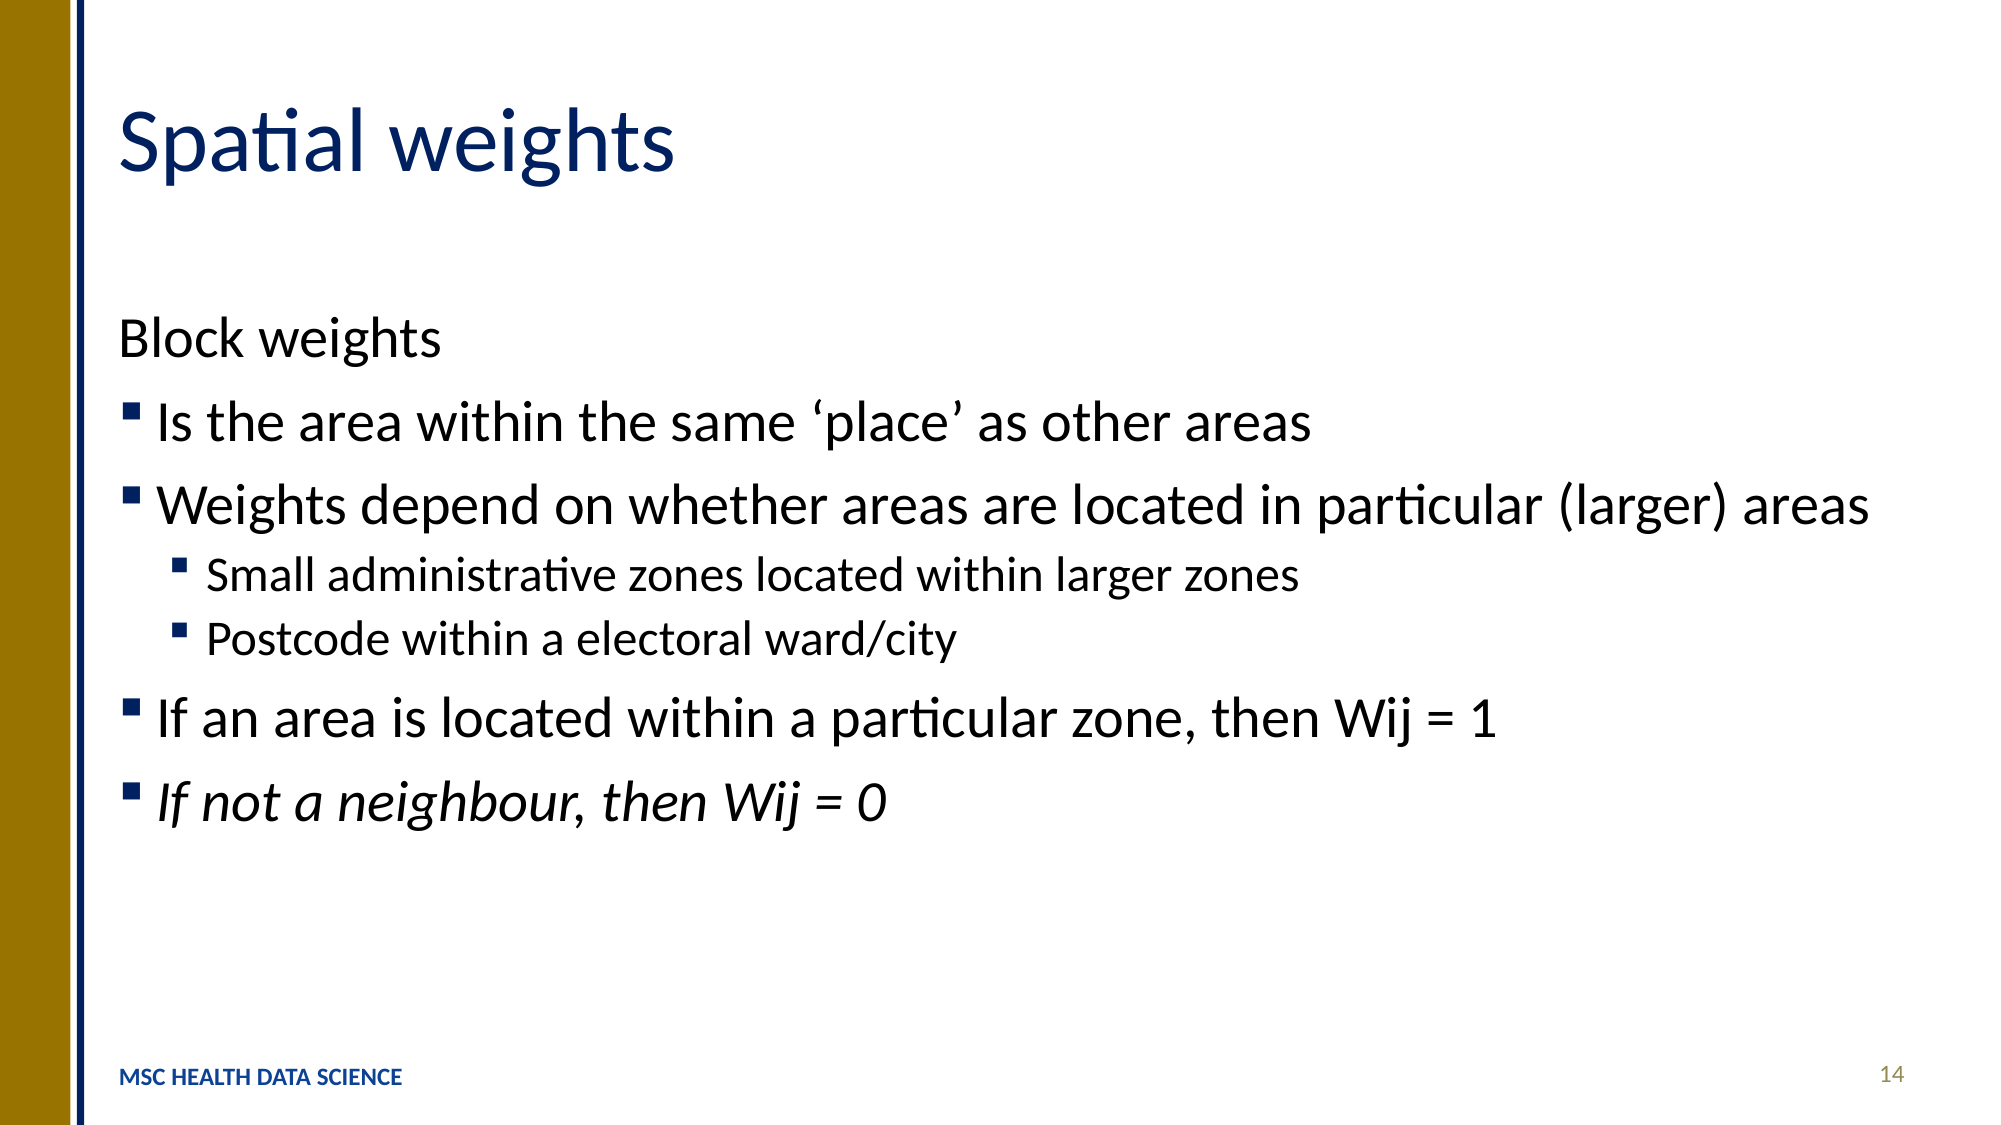

# Spatial weights
Block weights
Is the area within the same ‘place’ as other areas
Weights depend on whether areas are located in particular (larger) areas
Small administrative zones located within larger zones
Postcode within a electoral ward/city
If an area is located within a particular zone, then Wij = 1
If not a neighbour, then Wij = 0
14
MSC HEALTH DATA SCIENCE